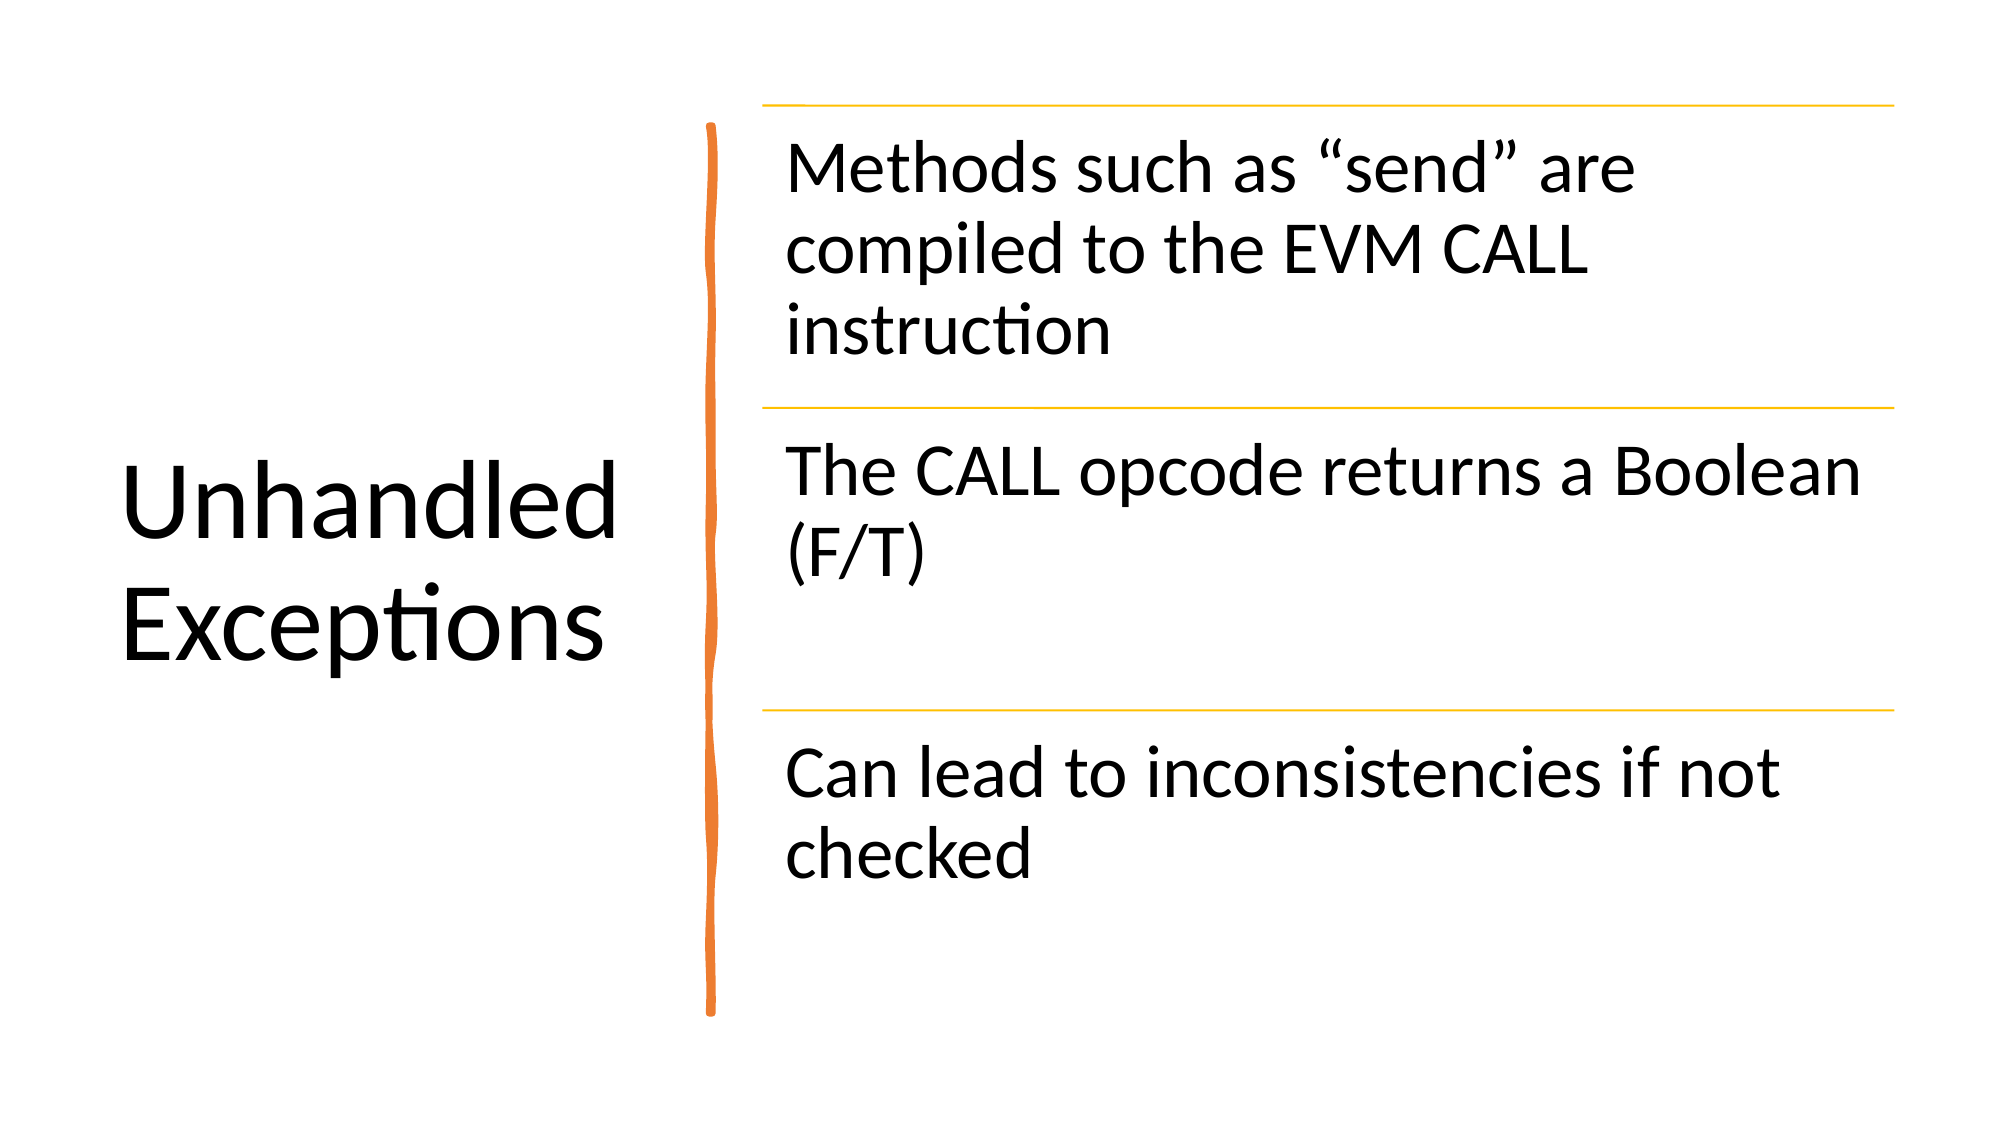

Methods such as “send” are compiled to the EVM CALL instruction
The CALL opcode returns a Boolean (F/T)
Can lead to inconsistencies if not checked
# Unhandled Exceptions